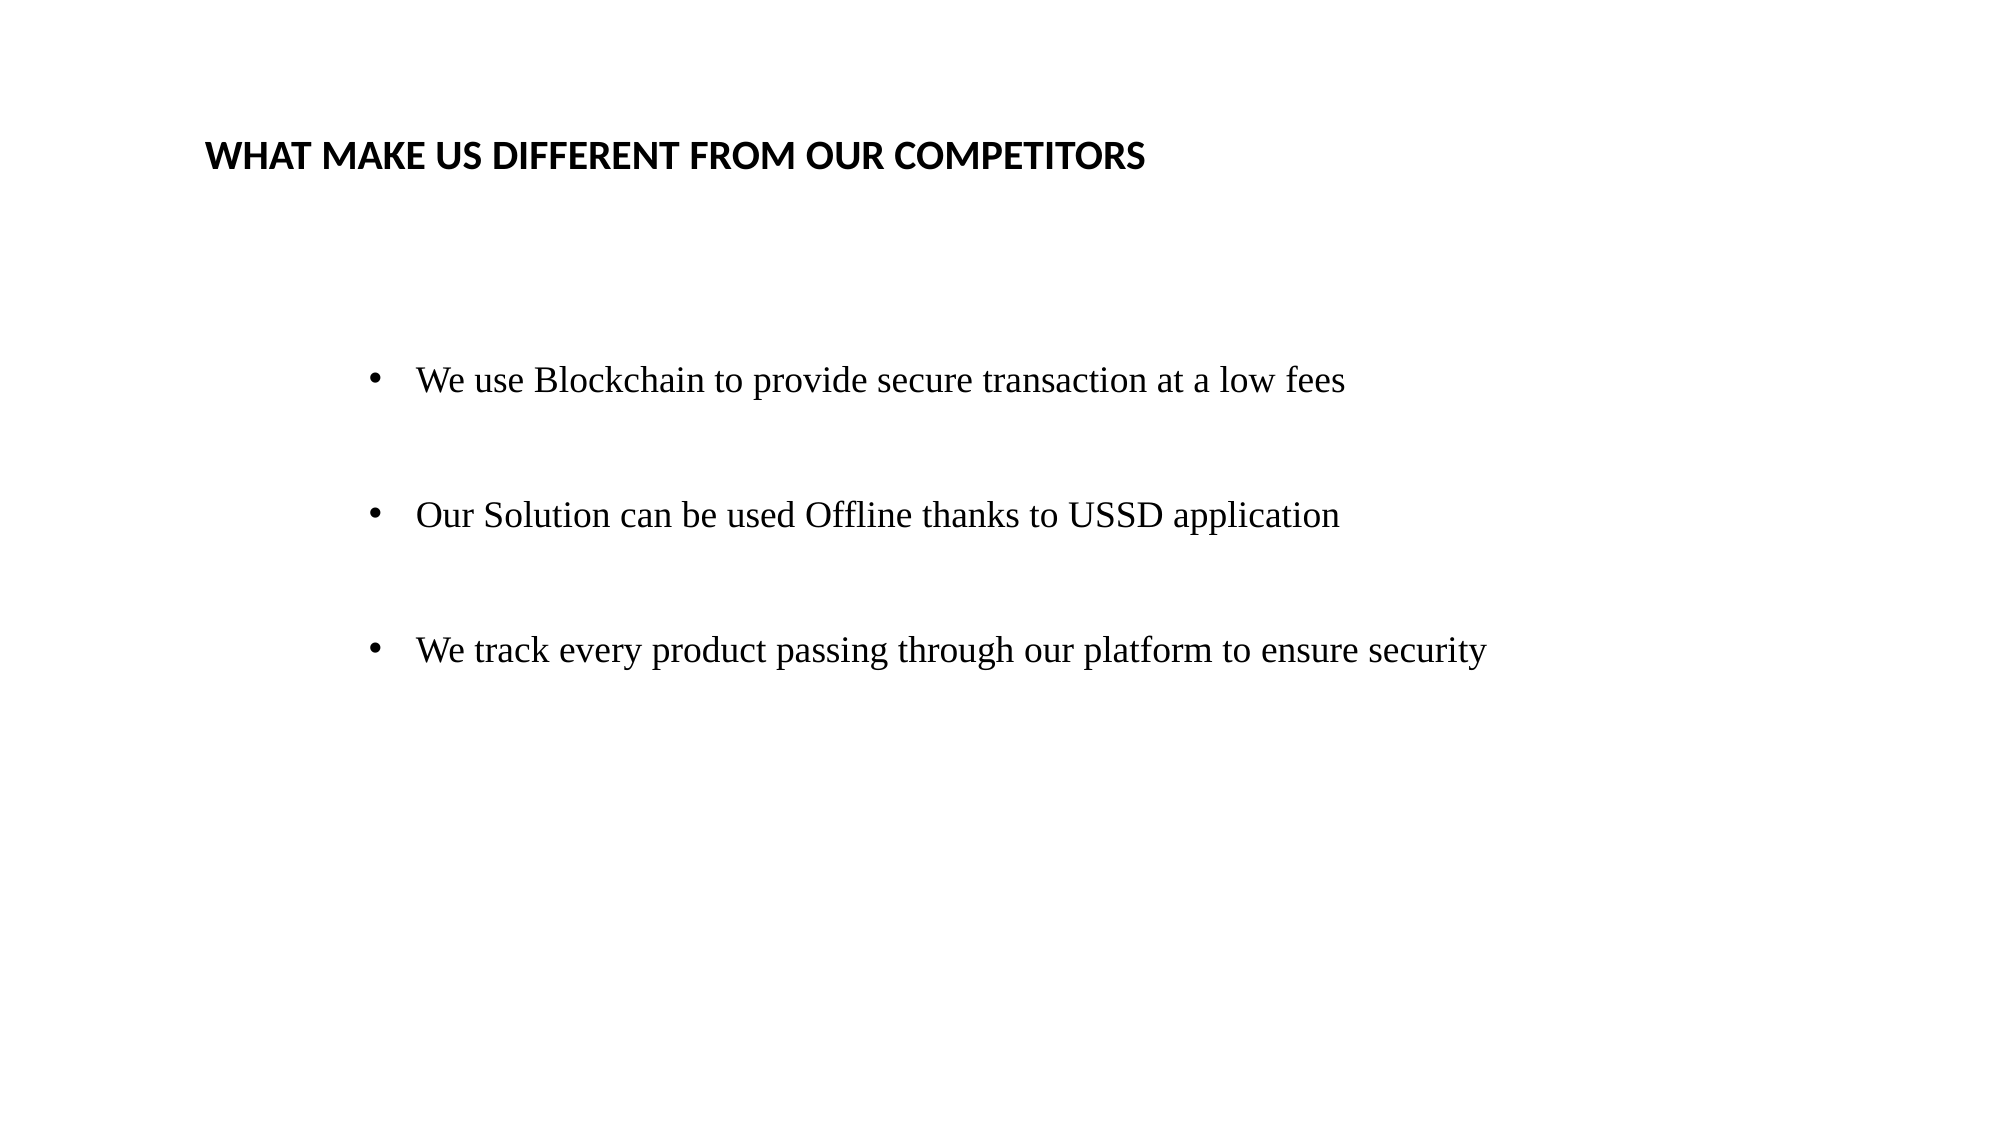

WHAT MAKE US DIFFERENT FROM OUR COMPETITORS
We use Blockchain to provide secure transaction at a low fees

Our Solution can be used Offline thanks to USSD application

We track every product passing through our platform to ensure security